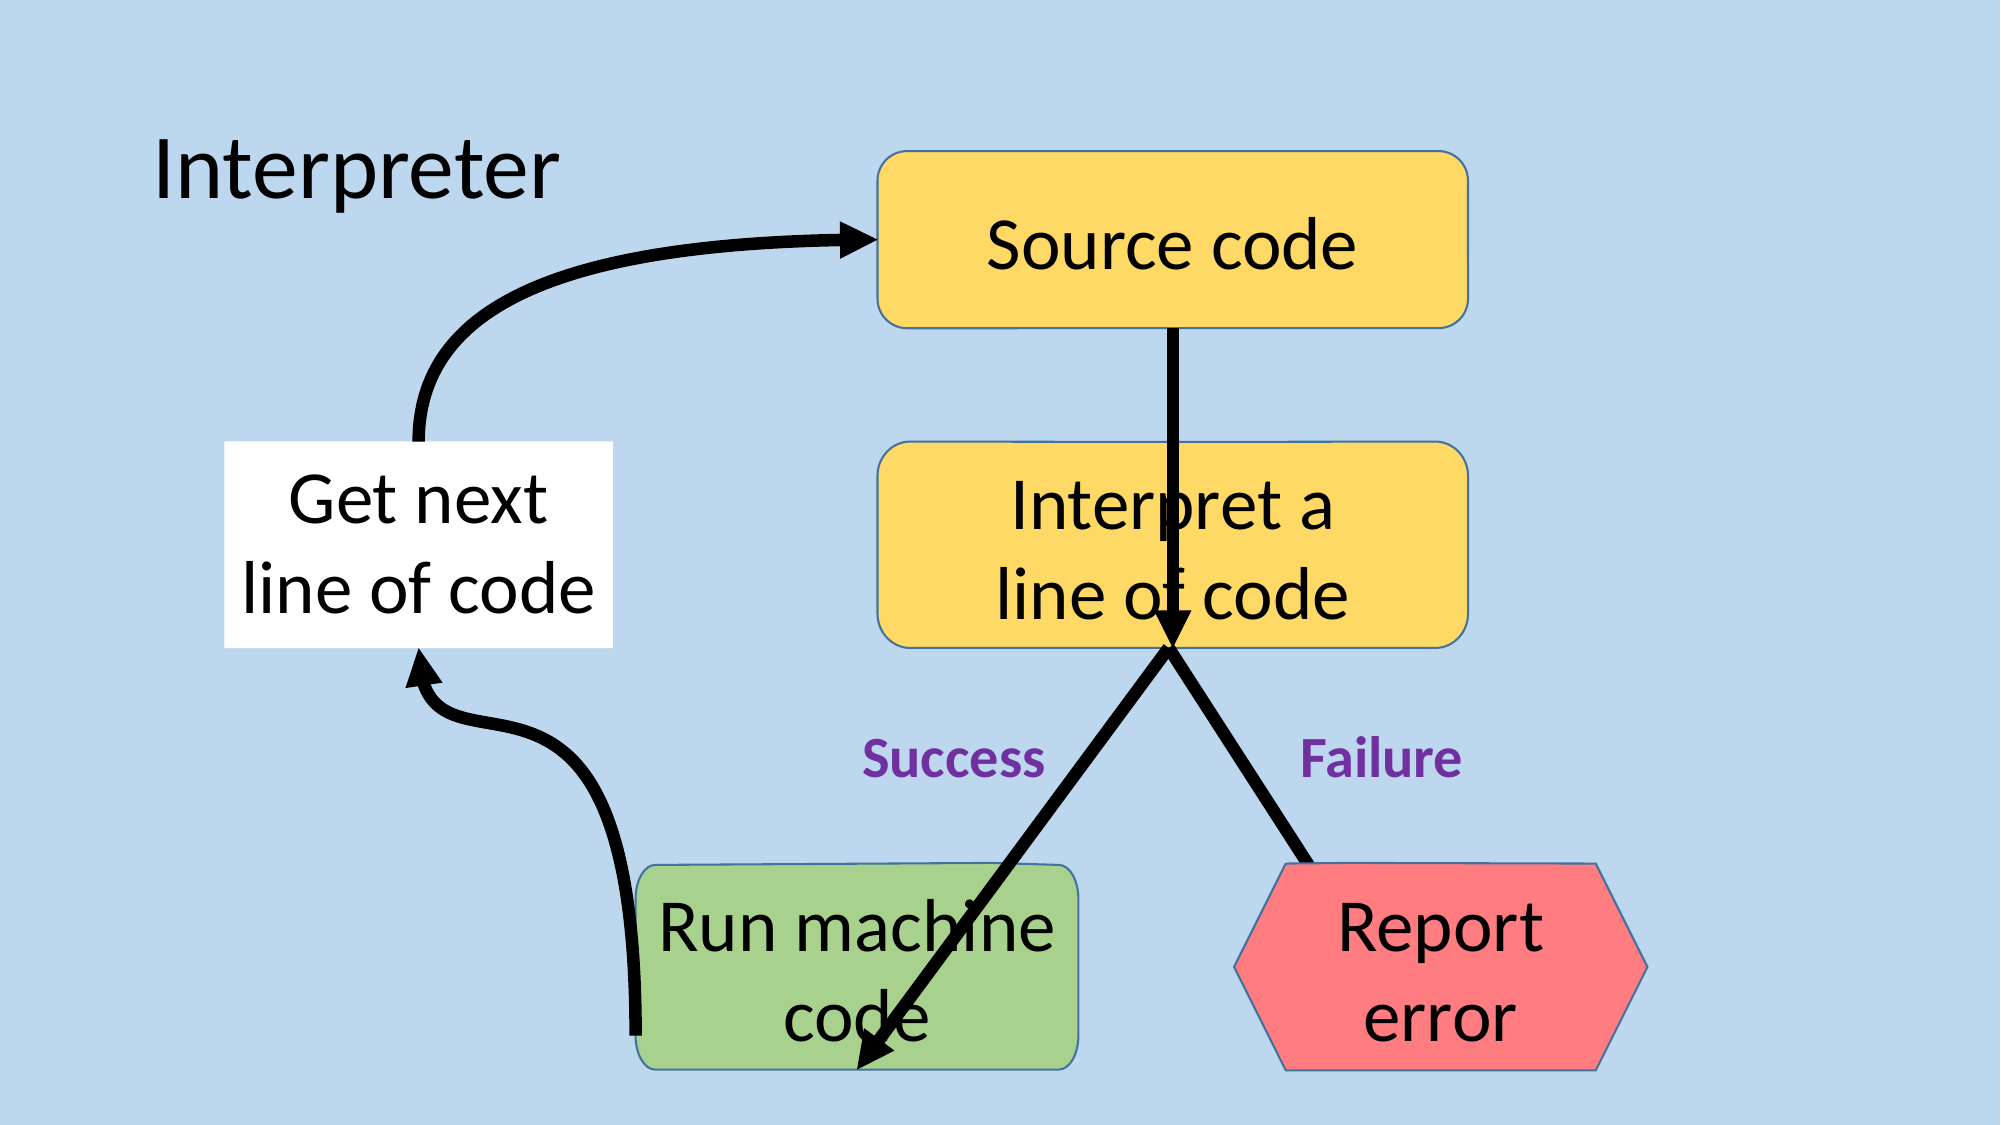

# Interpreter
Source code
Interpret a
line of code
Get next
line of code
Success
Failure
Run machine code
Report
error